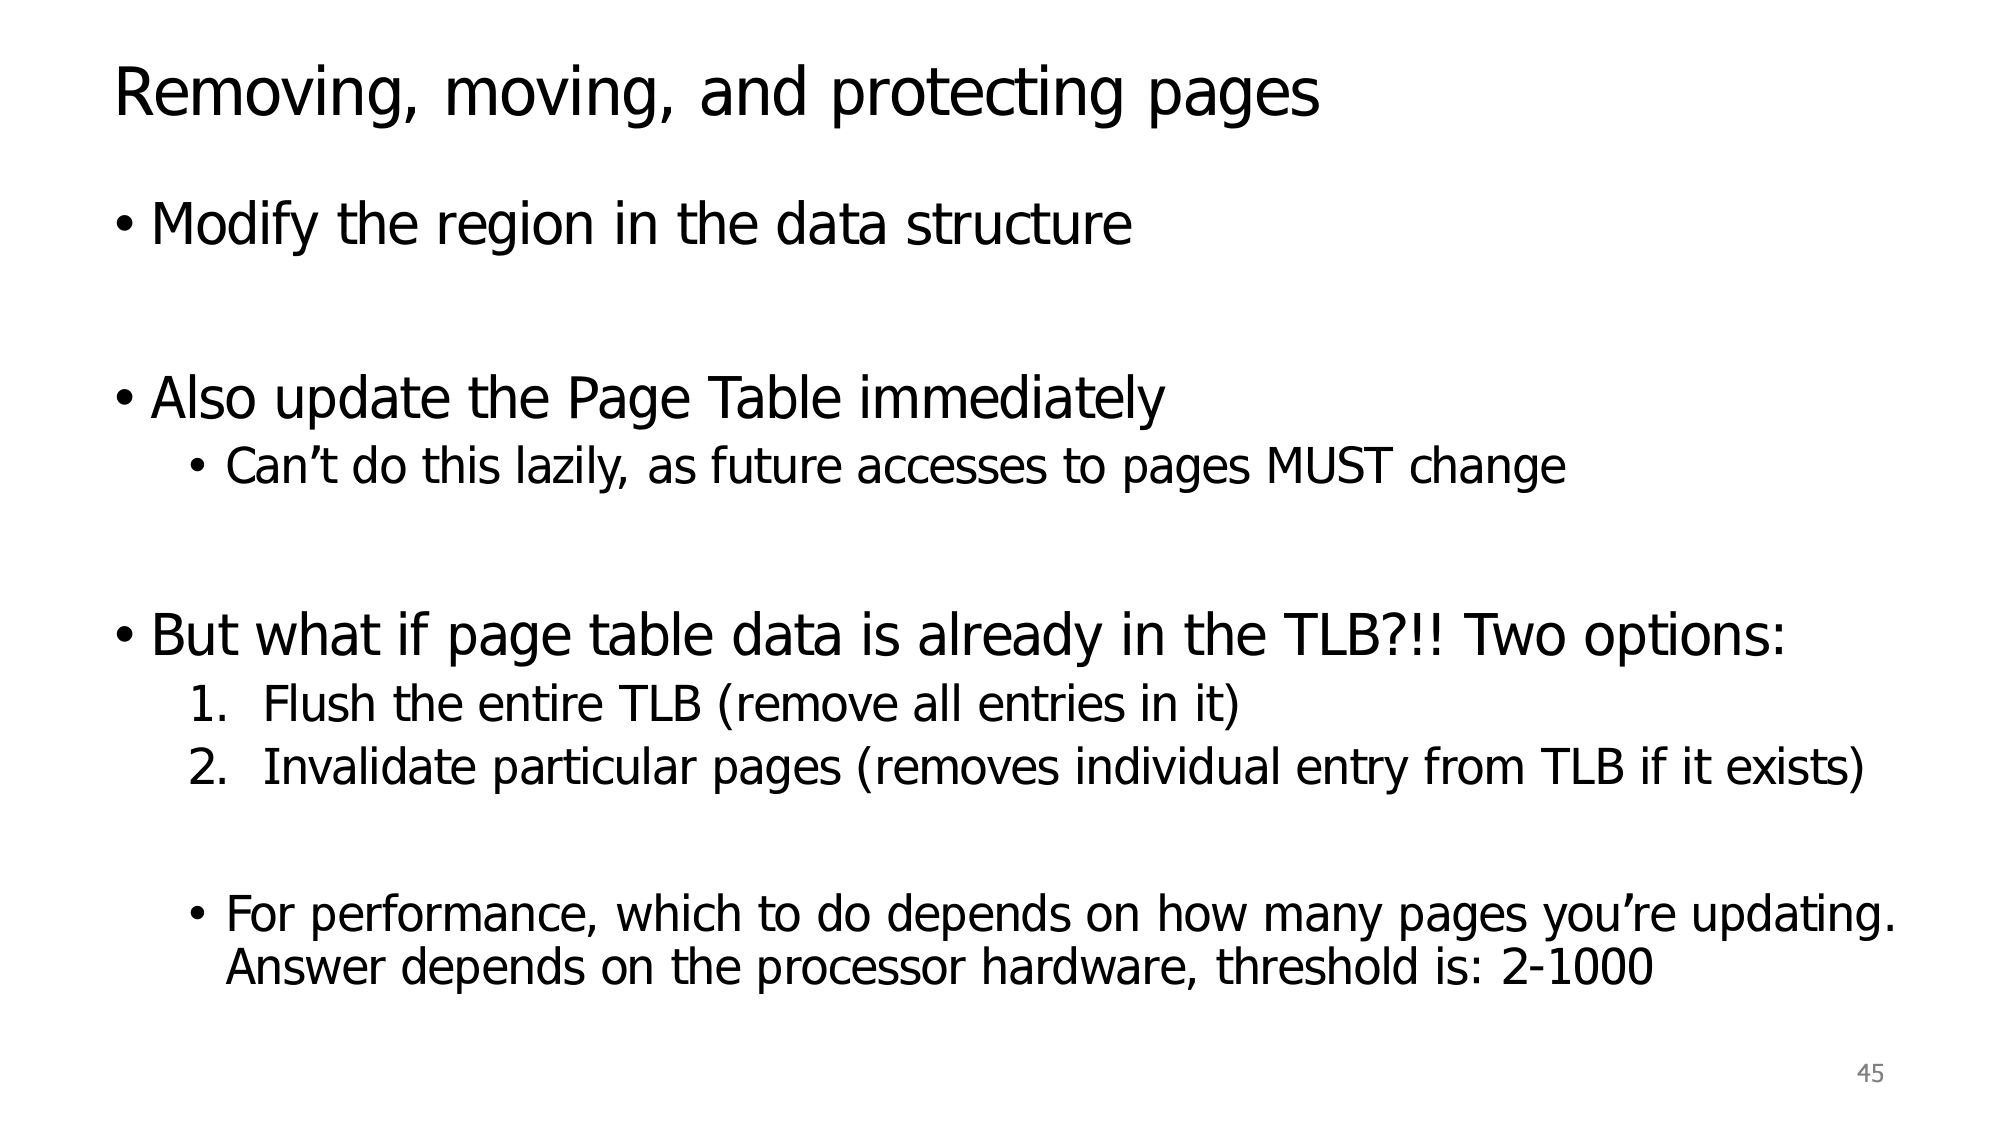

# Removing, moving, and protecting pages
Modify the region in the data structure

Also update the Page Table immediately
Can’t do this lazily, as future accesses to pages MUST change

But what if page table data is already in the TLB?!! Two options:
Flush the entire TLB (remove all entries in it)
Invalidate particular pages (removes individual entry from TLB if it exists)

For performance, which to do depends on how many pages you’re updating.
Answer depends on the processor hardware, threshold is: 2-1000

45